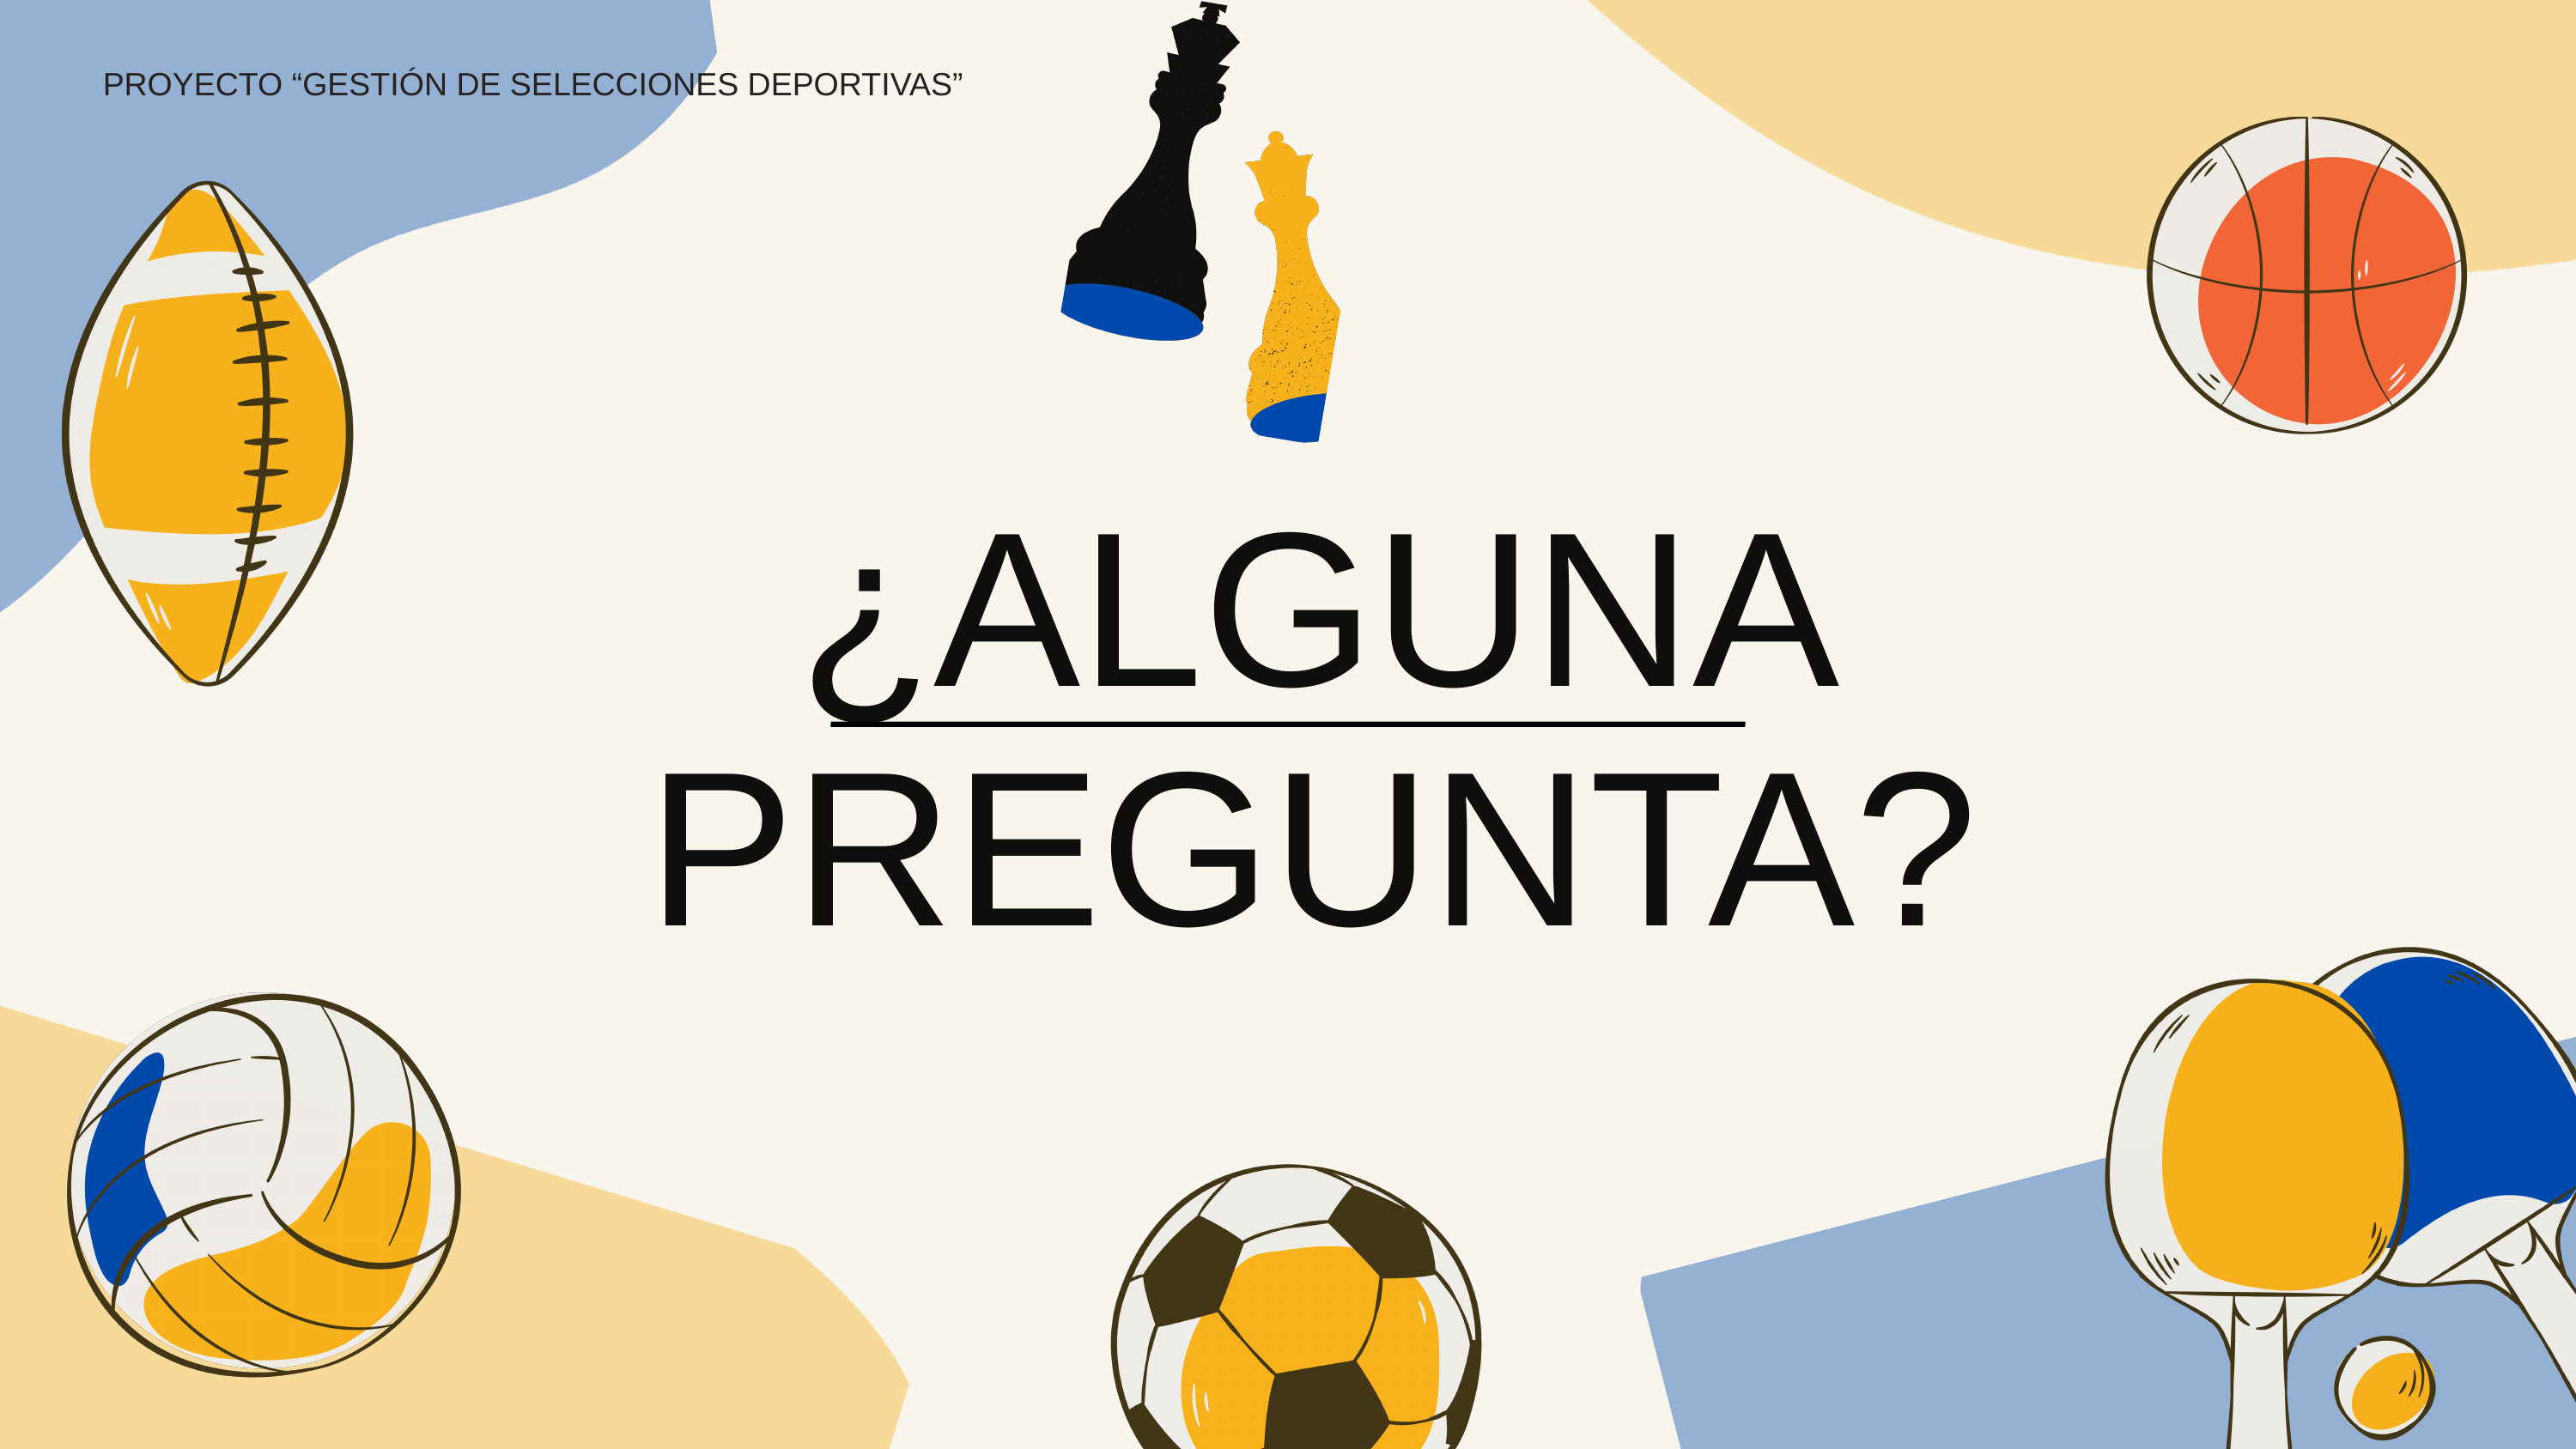

PROYECTO “GESTIÓN DE SELECCIONES DEPORTIVAS”

¿ALGUNA PREGUNTA?